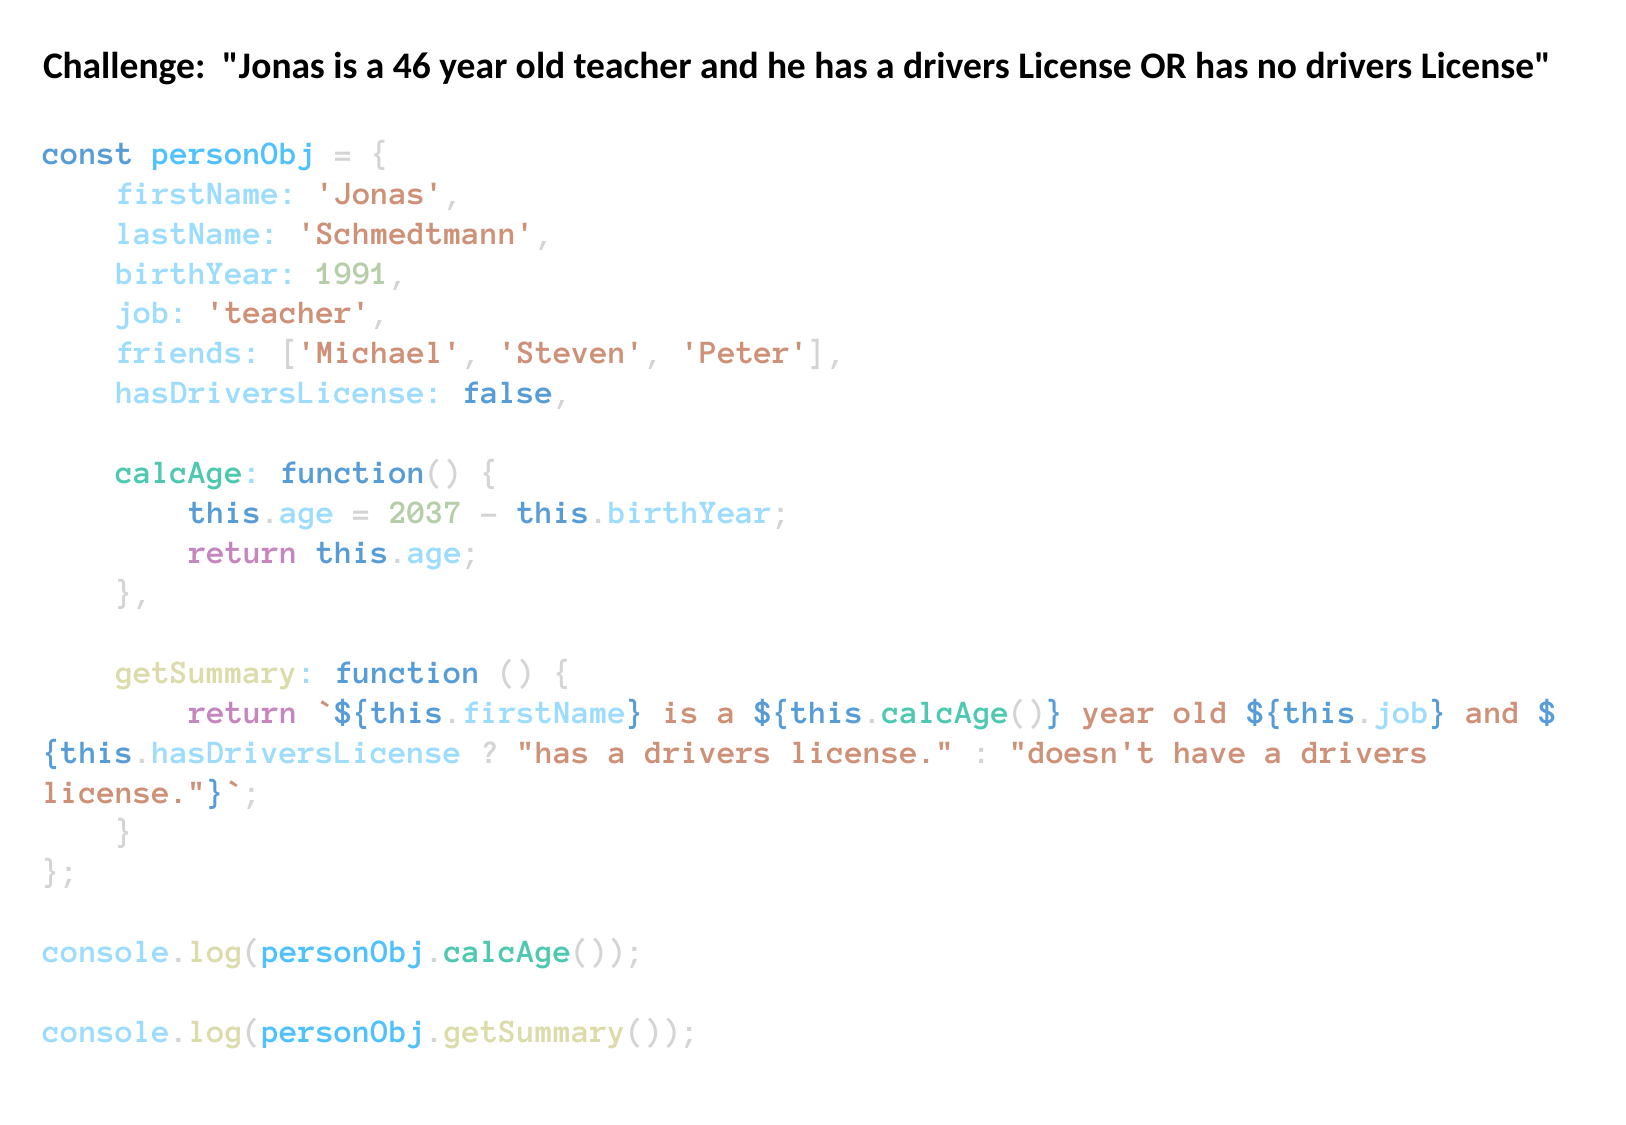

Challenge:  "Jonas is a 46 year old teacher and he has a drivers License OR has no drivers License"
const personObj = {
    firstName: 'Jonas',
    lastName: 'Schmedtmann',
    birthYear: 1991,
    job: 'teacher',
    friends: ['Michael', 'Steven', 'Peter'],
    hasDriversLicense: false,
    calcAge: function() {
        this.age = 2037 - this.birthYear;
        return this.age;
    },
    getSummary: function () {
        return `${this.firstName} is a ${this.calcAge()} year old ${this.job} and ${this.hasDriversLicense ? "has a drivers license." : "doesn't have a drivers license."}`;
    }
};
console.log(personObj.calcAge());
console.log(personObj.getSummary());